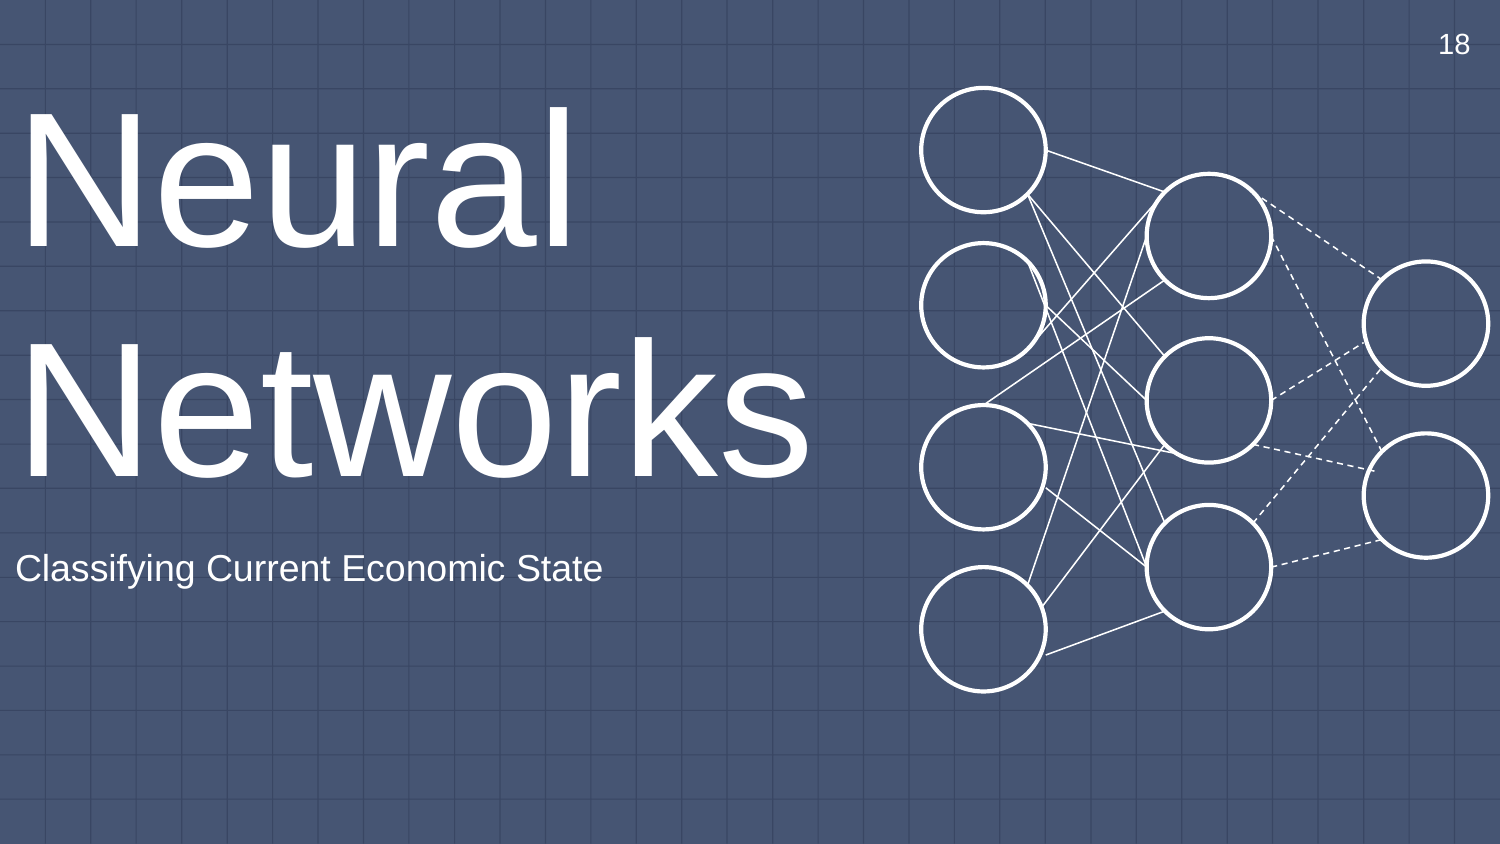

18

Neural
Networks

Classifying Current Economic State